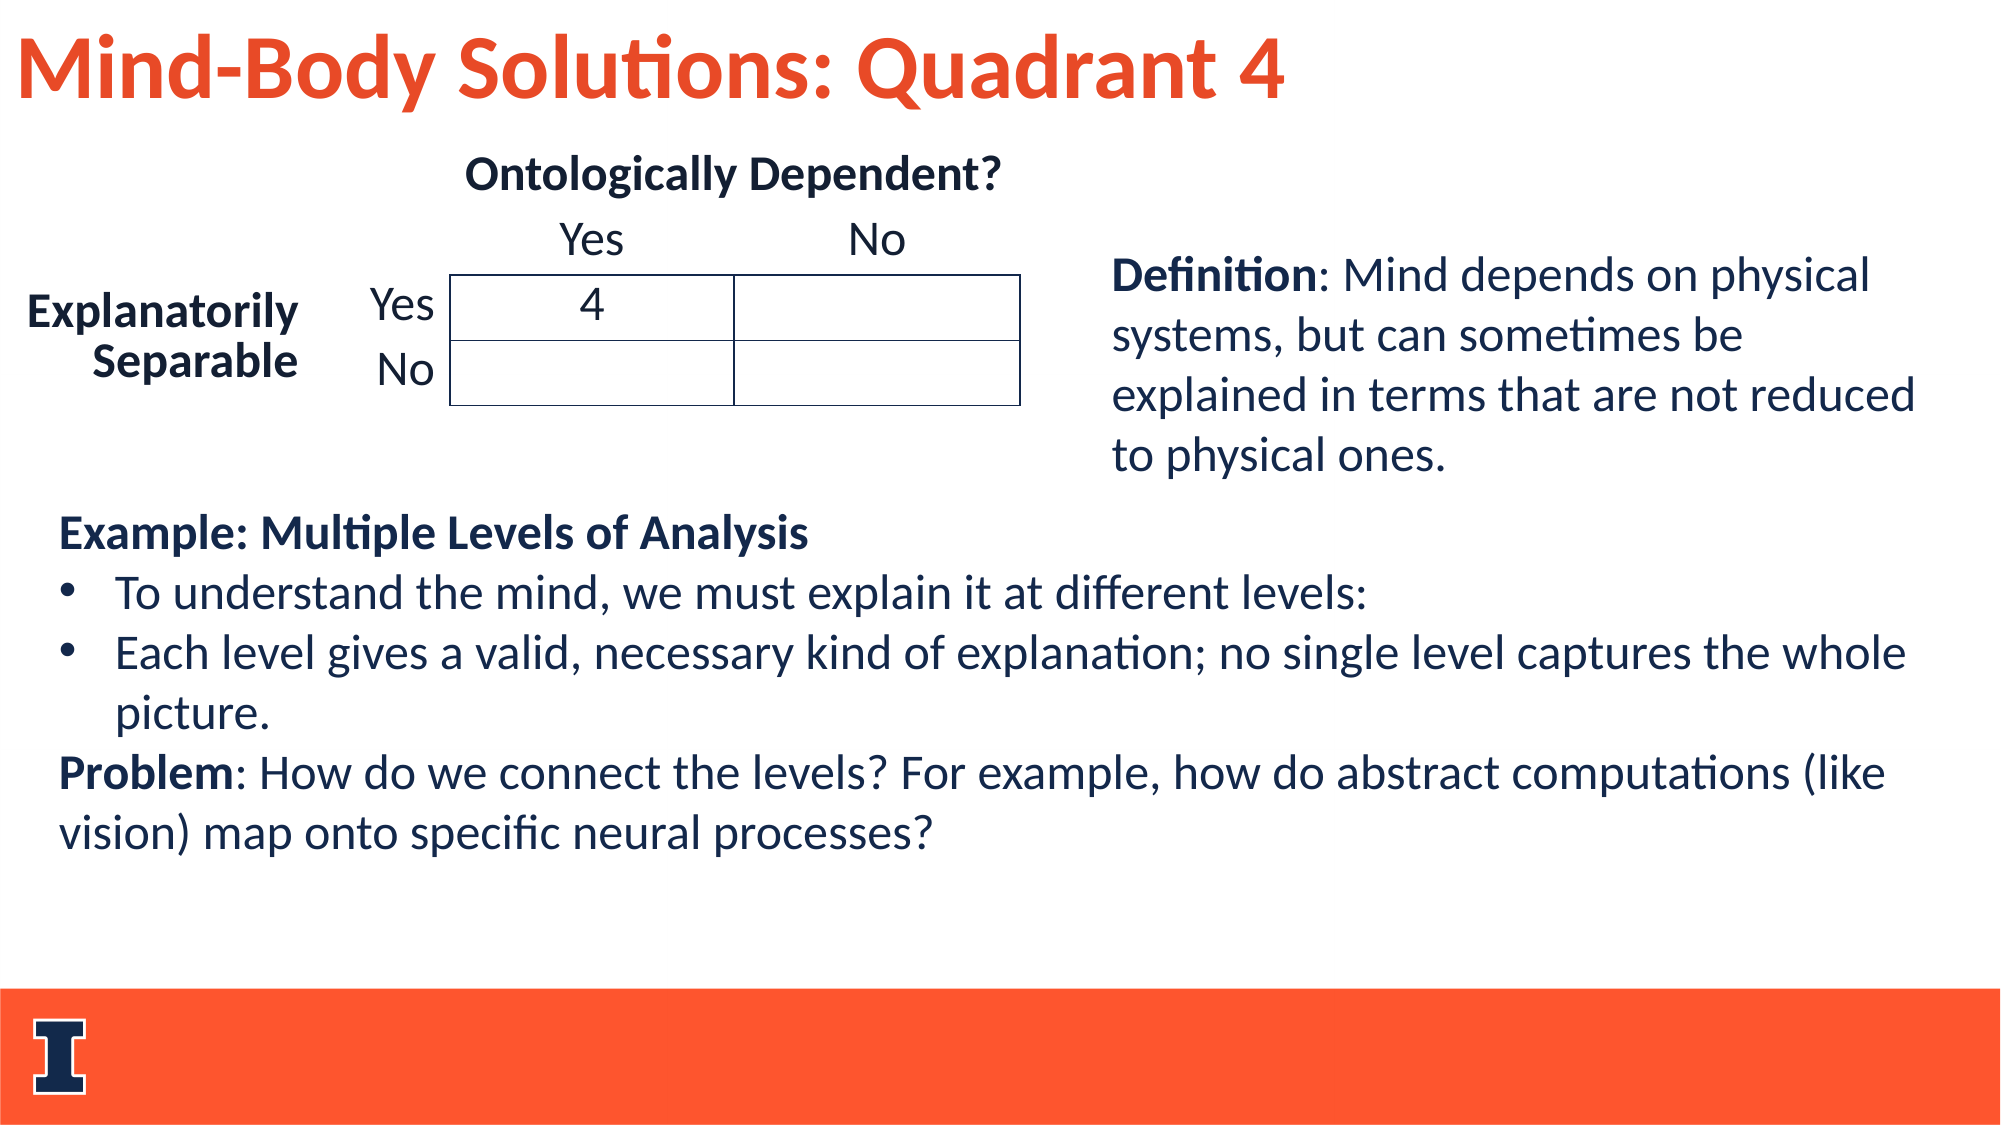

Mind-Body Solutions: Quadrant 4
|  |  | Ontologically Dependent? |  |
| --- | --- | --- | --- |
|  |  | Yes | No |
| Explanatorily Separable | Yes | 4 |  |
|  | No |  |  |
Definition: Mind depends on physical systems, but can sometimes be explained in terms that are not reduced to physical ones.
Example: Multiple Levels of Analysis
To understand the mind, we must explain it at different levels:
Each level gives a valid, necessary kind of explanation; no single level captures the whole picture.
Problem: How do we connect the levels? For example, how do abstract computations (like vision) map onto specific neural processes?